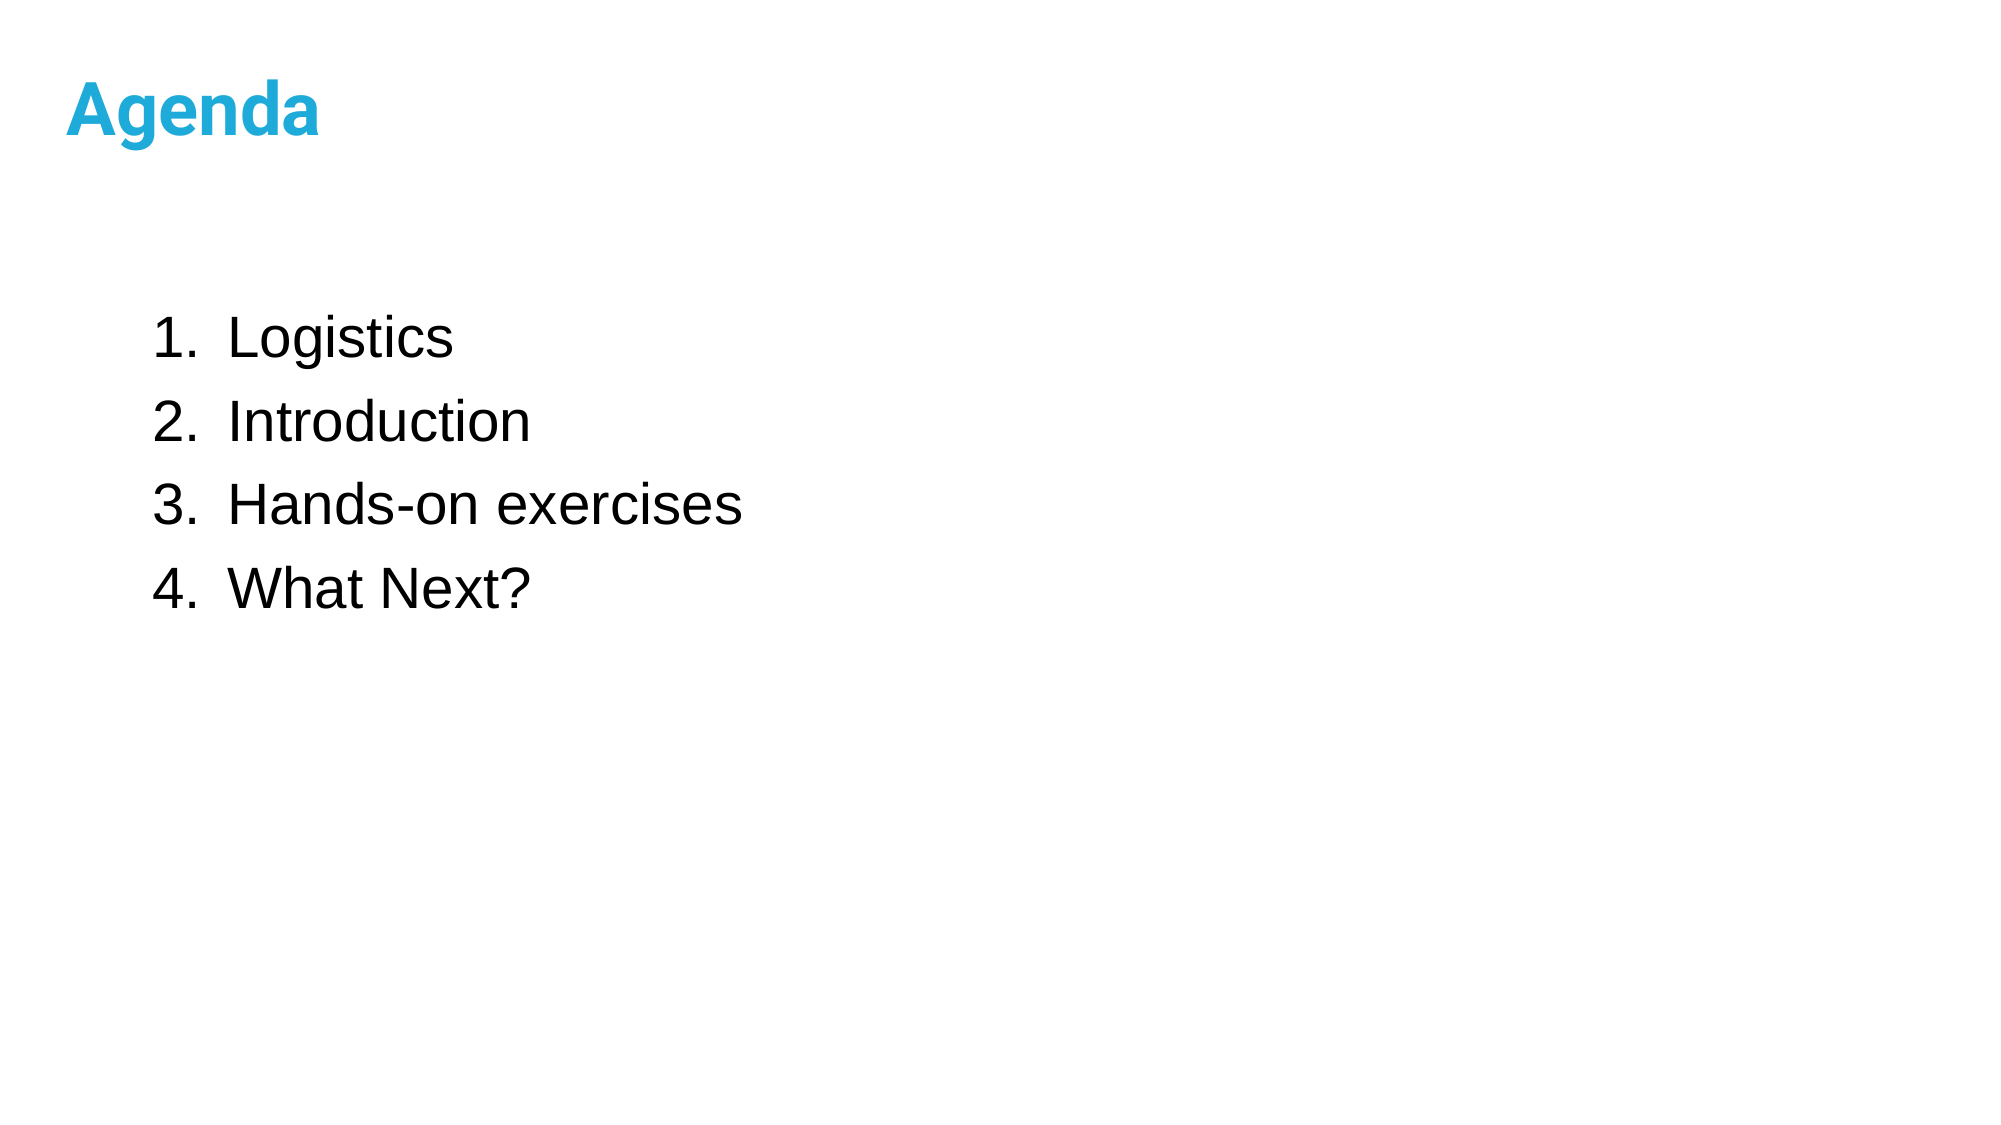

# Agenda
Logistics
Introduction
Hands-on exercises
What Next?